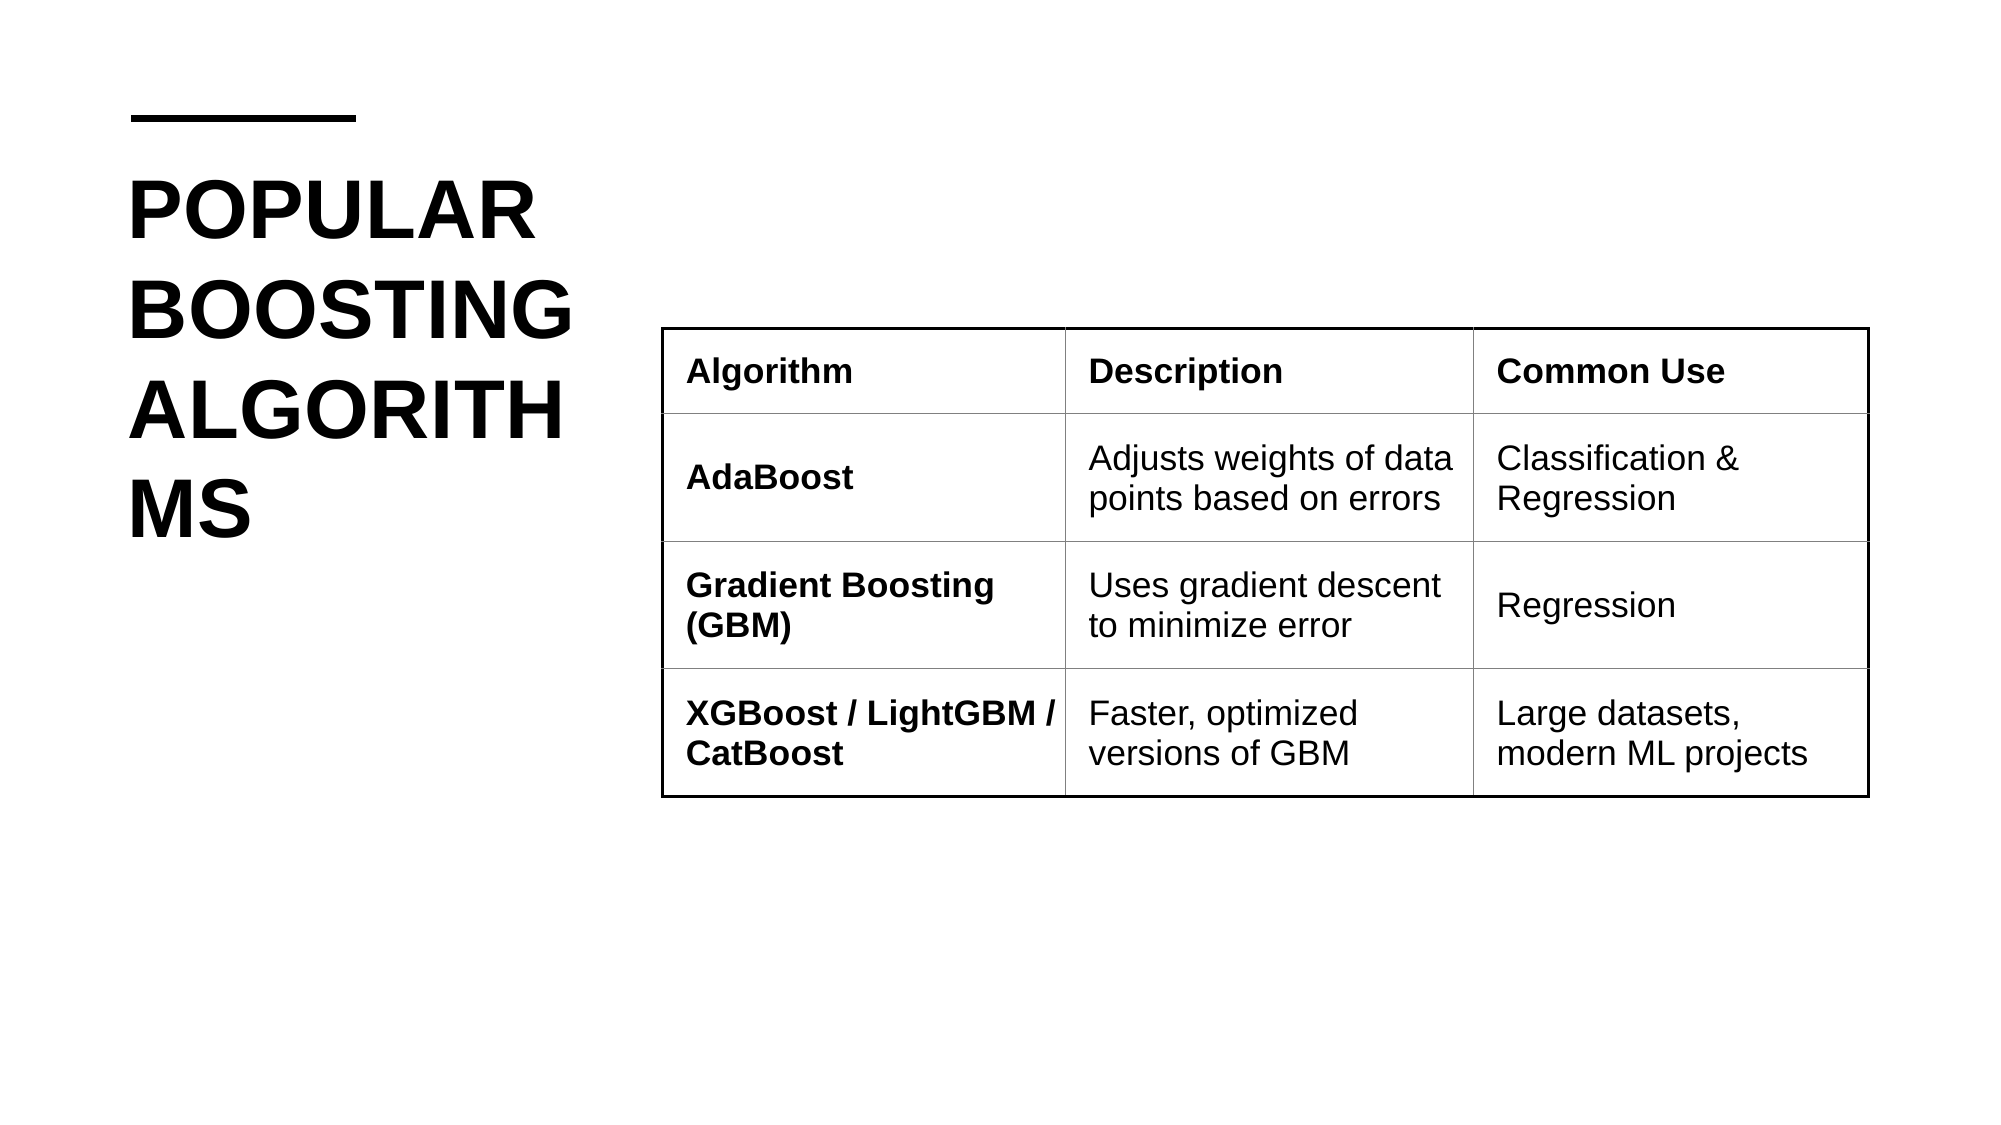

# Popular Boosting Algorithms
| Algorithm | Description | Common Use |
| --- | --- | --- |
| AdaBoost | Adjusts weights of data points based on errors | Classification & Regression |
| Gradient Boosting (GBM) | Uses gradient descent to minimize error | Regression |
| XGBoost / LightGBM / CatBoost | Faster, optimized versions of GBM | Large datasets, modern ML projects |